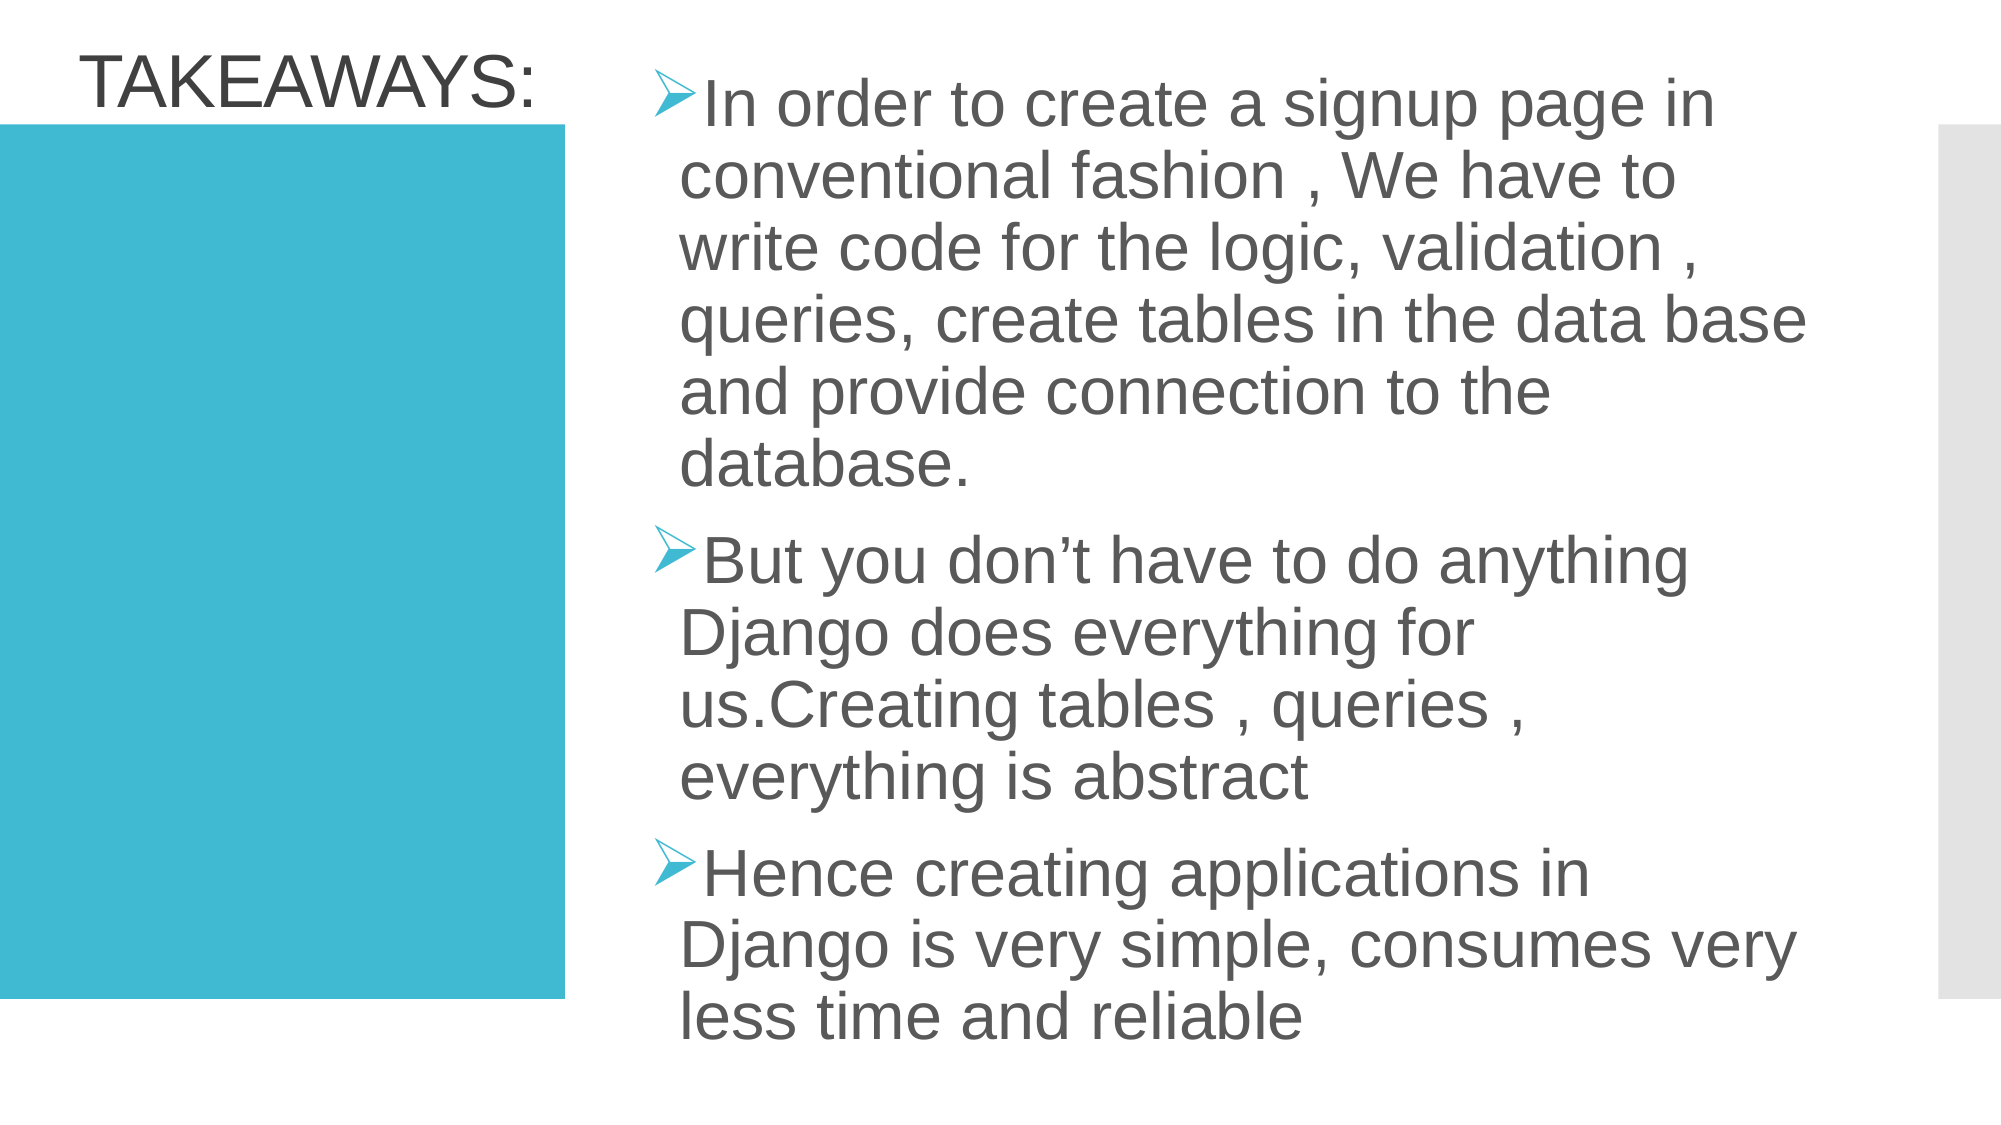

# TAKEAWAYS:
In order to create a signup page in conventional fashion , We have to write code for the logic, validation , queries, create tables in the data base and provide connection to the database.
But you don’t have to do anything Django does everything for us.Creating tables , queries , everything is abstract
Hence creating applications in Django is very simple, consumes very less time and reliable